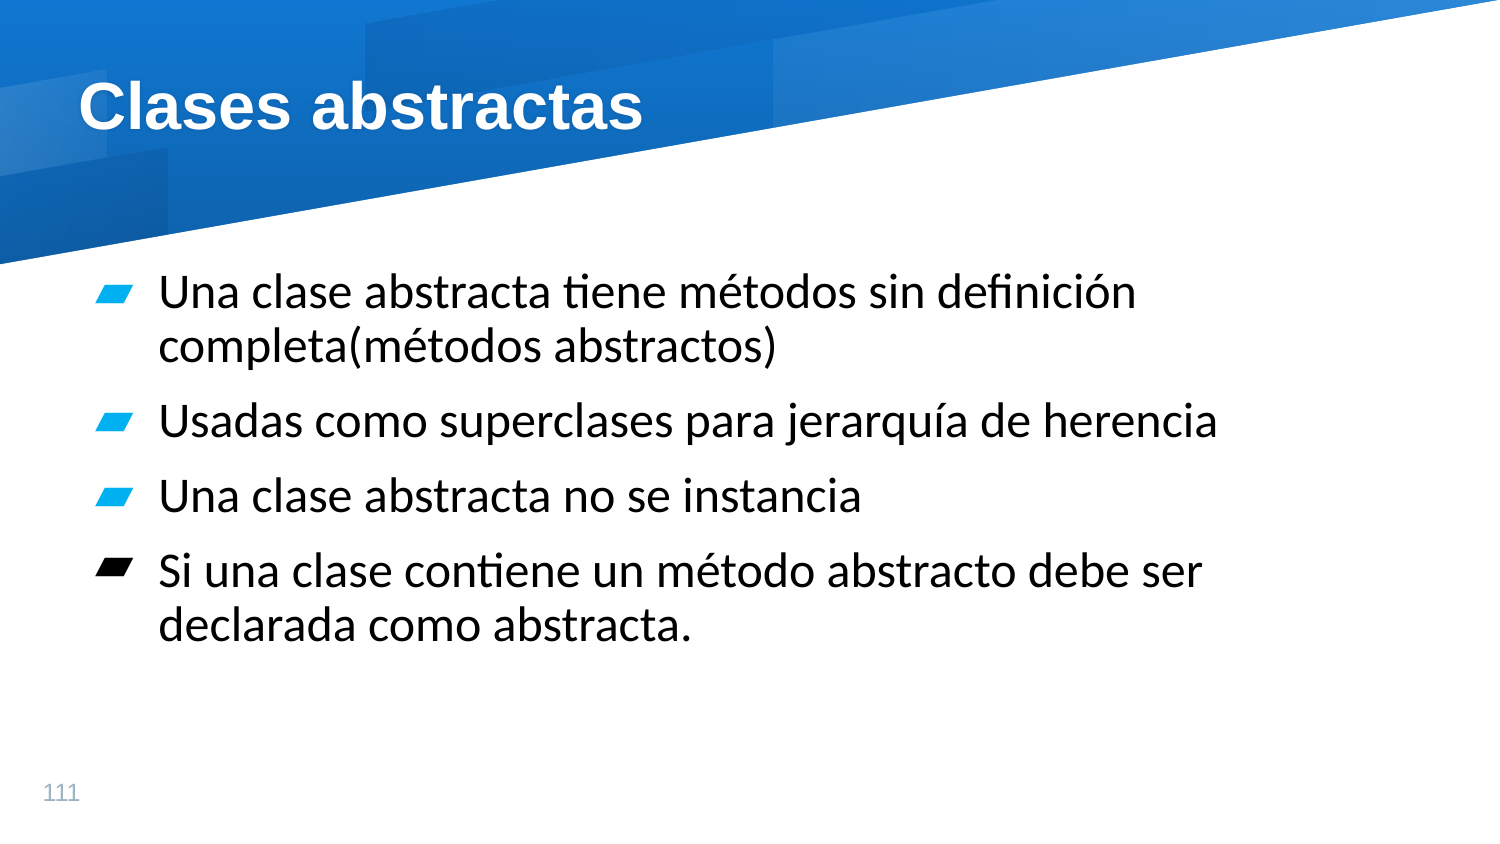

Clases abstractas
Una clase abstracta tiene métodos sin definición completa(métodos abstractos)
Usadas como superclases para jerarquía de herencia
Una clase abstracta no se instancia
Si una clase contiene un método abstracto debe ser declarada como abstracta.
111